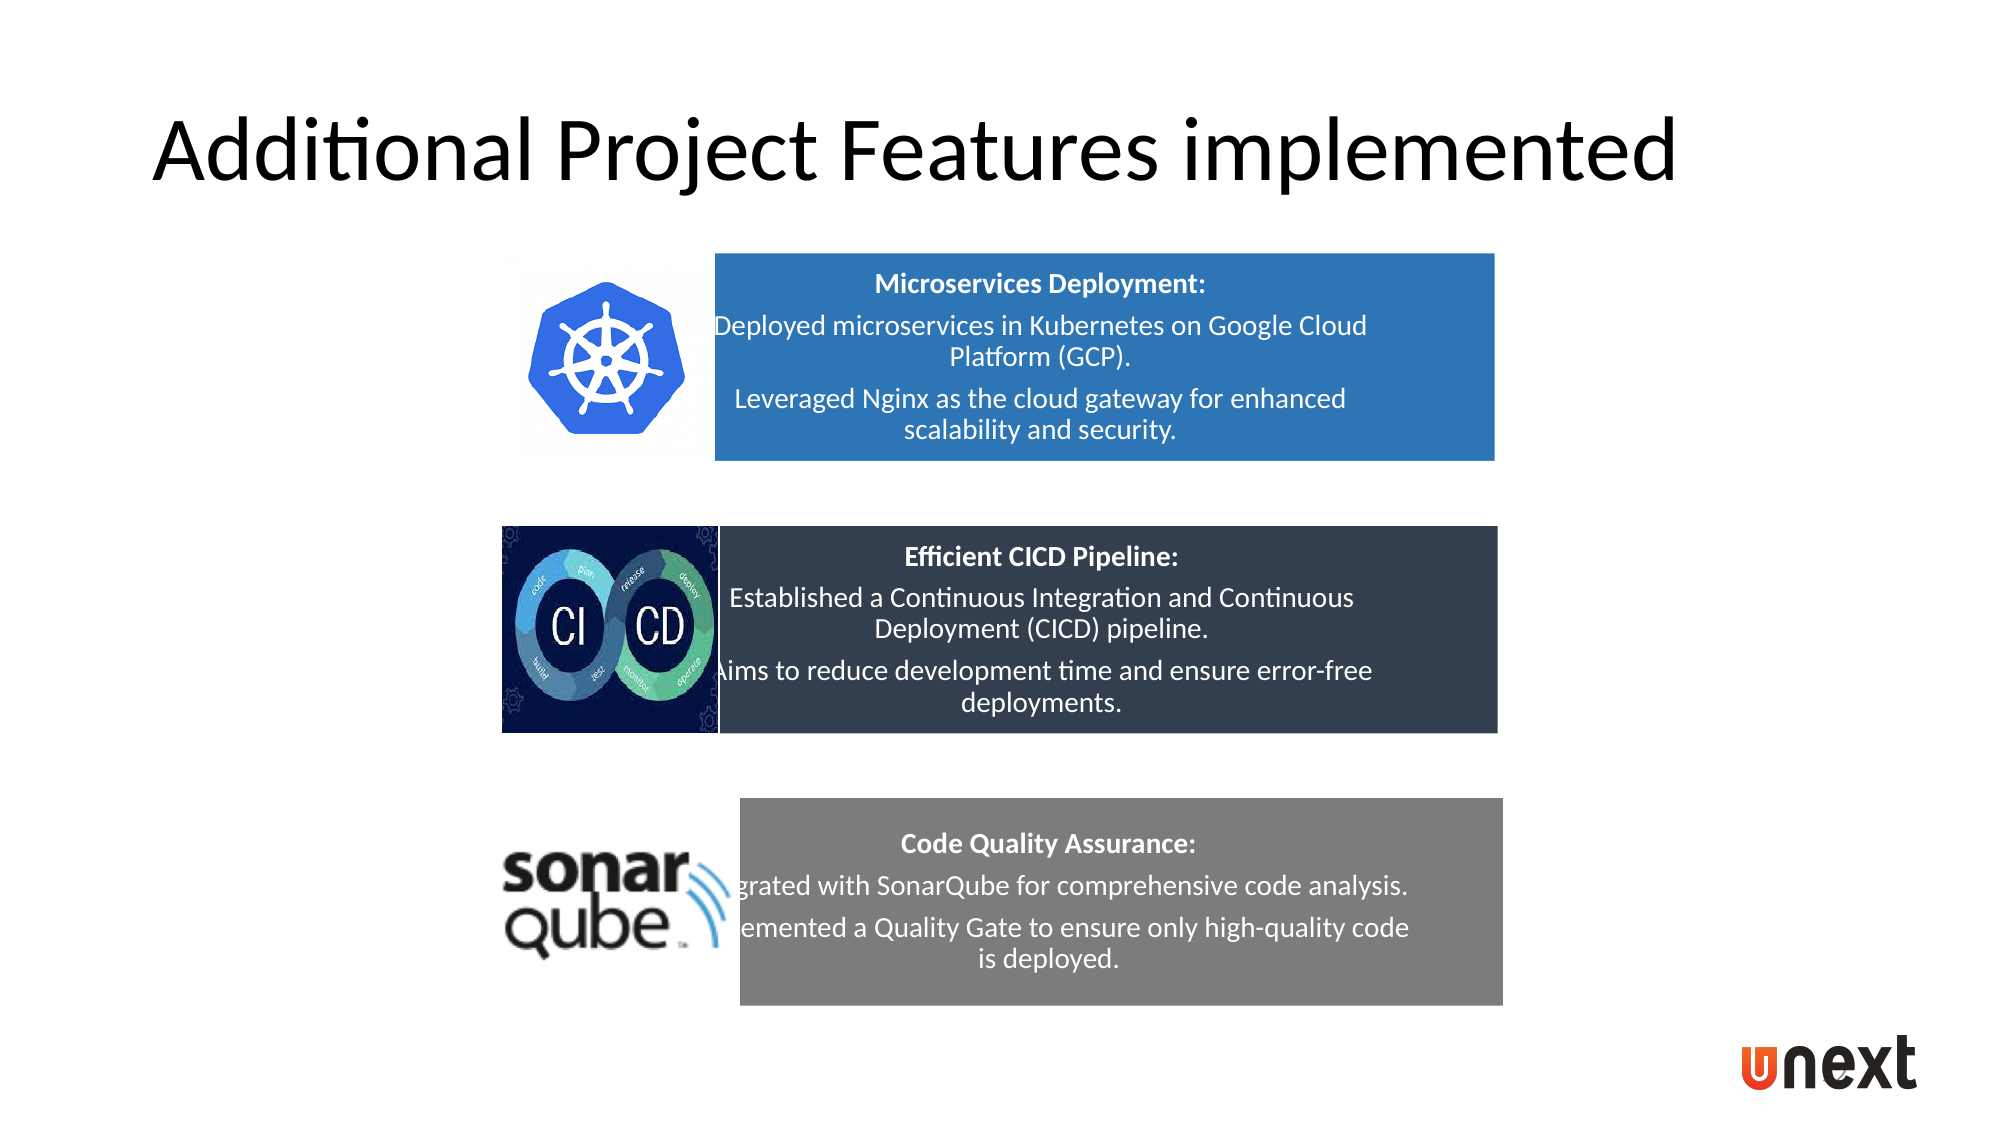

# Additional Project Features implemented
Microservices Deployment:
Deployed microservices in Kubernetes on Google Cloud Platform (GCP).
Leveraged Nginx as the cloud gateway for enhanced scalability and security.
Efficient CICD Pipeline:
Established a Continuous Integration and Continuous Deployment (CICD) pipeline.
Aims to reduce development time and ensure error-free deployments.
Code Quality Assurance:
Integrated with SonarQube for comprehensive code analysis.
Implemented a Quality Gate to ensure only high-quality code is deployed.

52